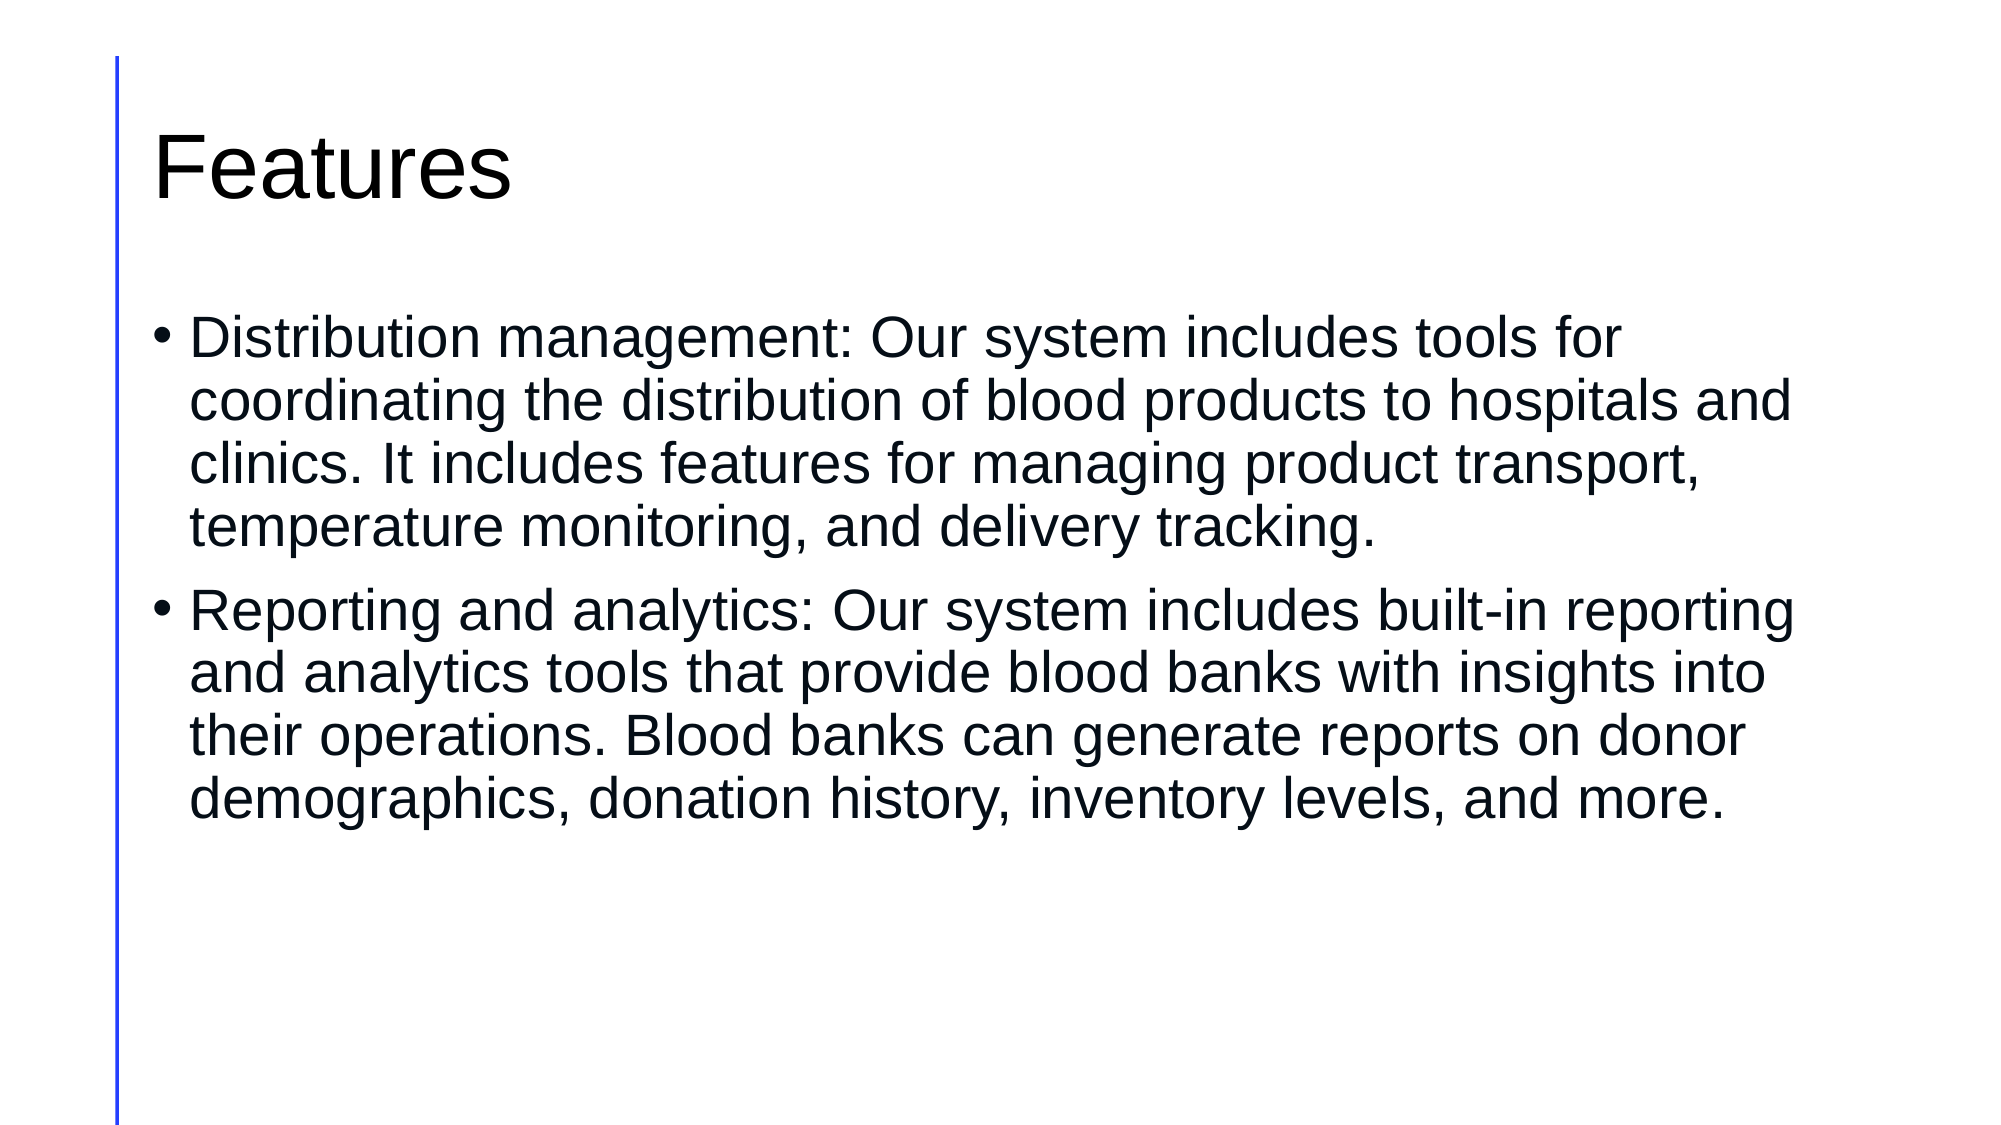

# Features
Distribution management: Our system includes tools for coordinating the distribution of blood products to hospitals and clinics. It includes features for managing product transport, temperature monitoring, and delivery tracking.
Reporting and analytics: Our system includes built-in reporting and analytics tools that provide blood banks with insights into their operations. Blood banks can generate reports on donor demographics, donation history, inventory levels, and more.